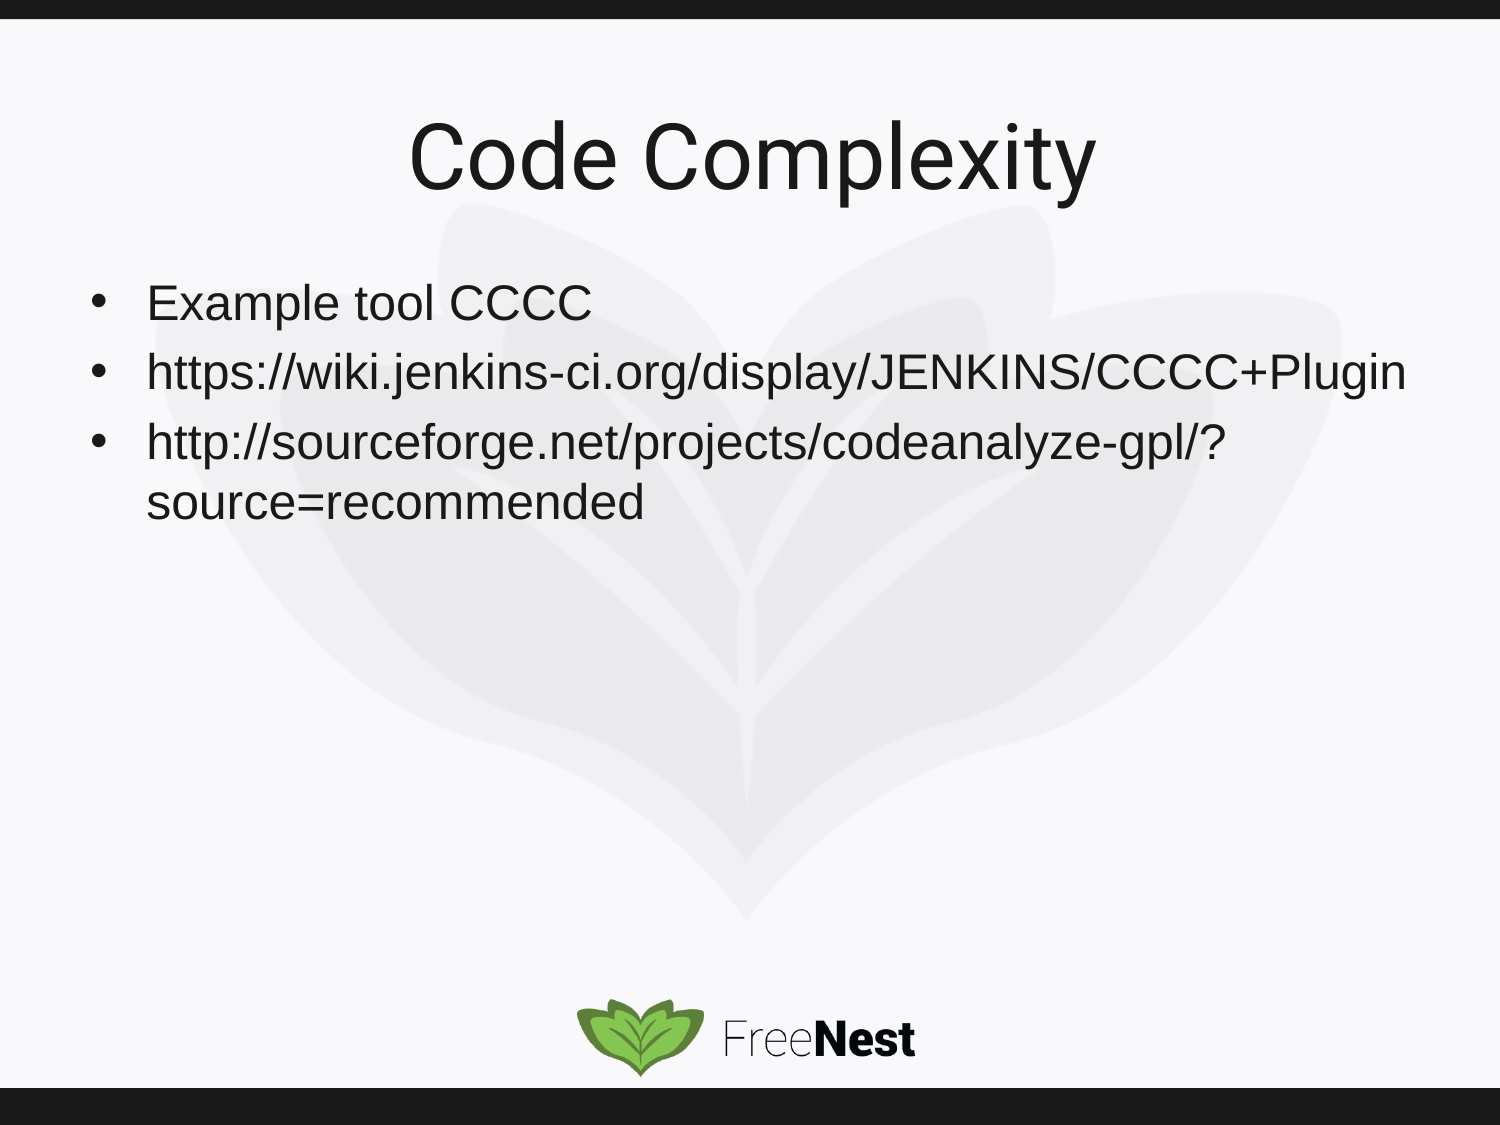

# Code Complexity
Example tool CCCC
https://wiki.jenkins-ci.org/display/JENKINS/CCCC+Plugin
http://sourceforge.net/projects/codeanalyze-gpl/?source=recommended